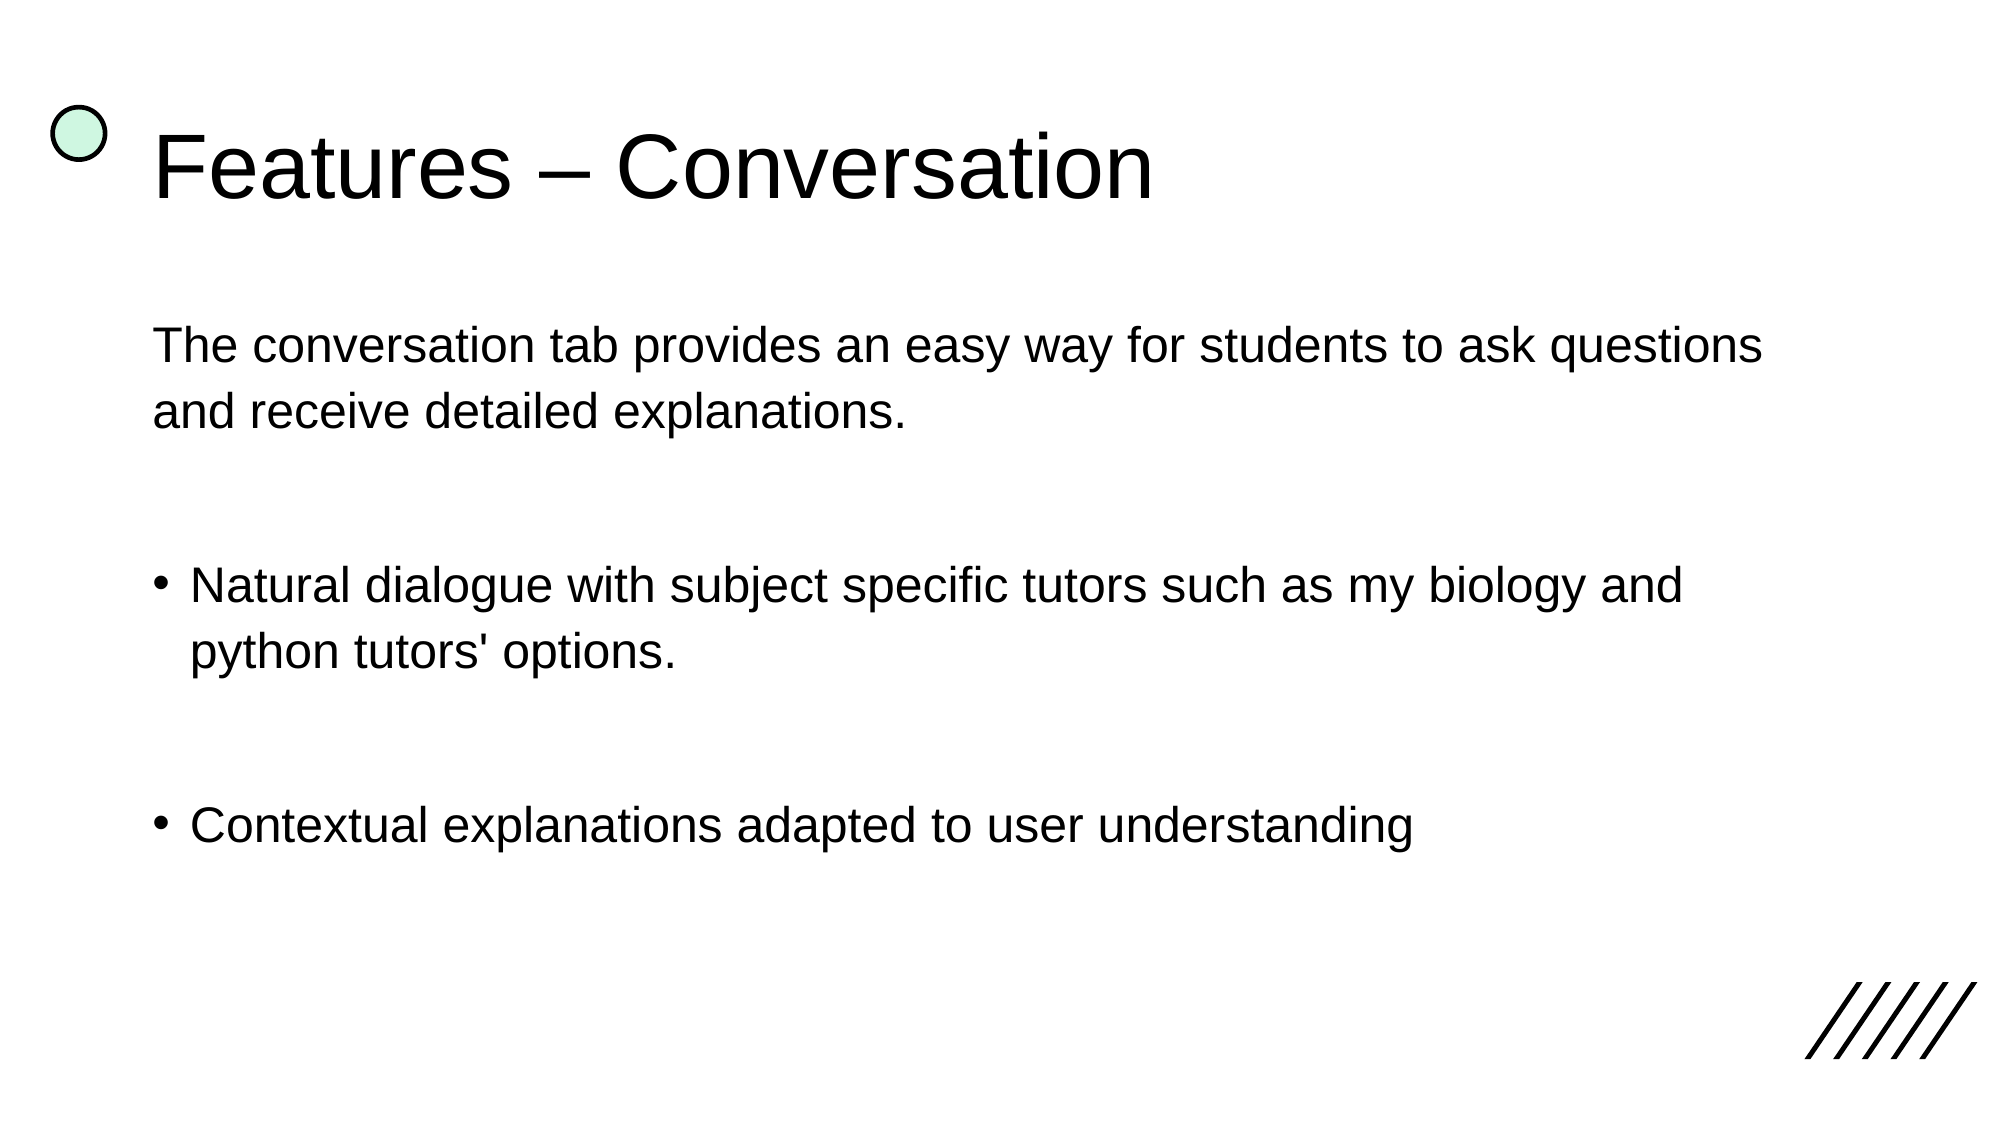

# Features – Conversation
The conversation tab provides an easy way for students to ask questions and receive detailed explanations.

Natural dialogue with subject specific tutors such as my biology and python tutors' options.

Contextual explanations adapted to user understanding